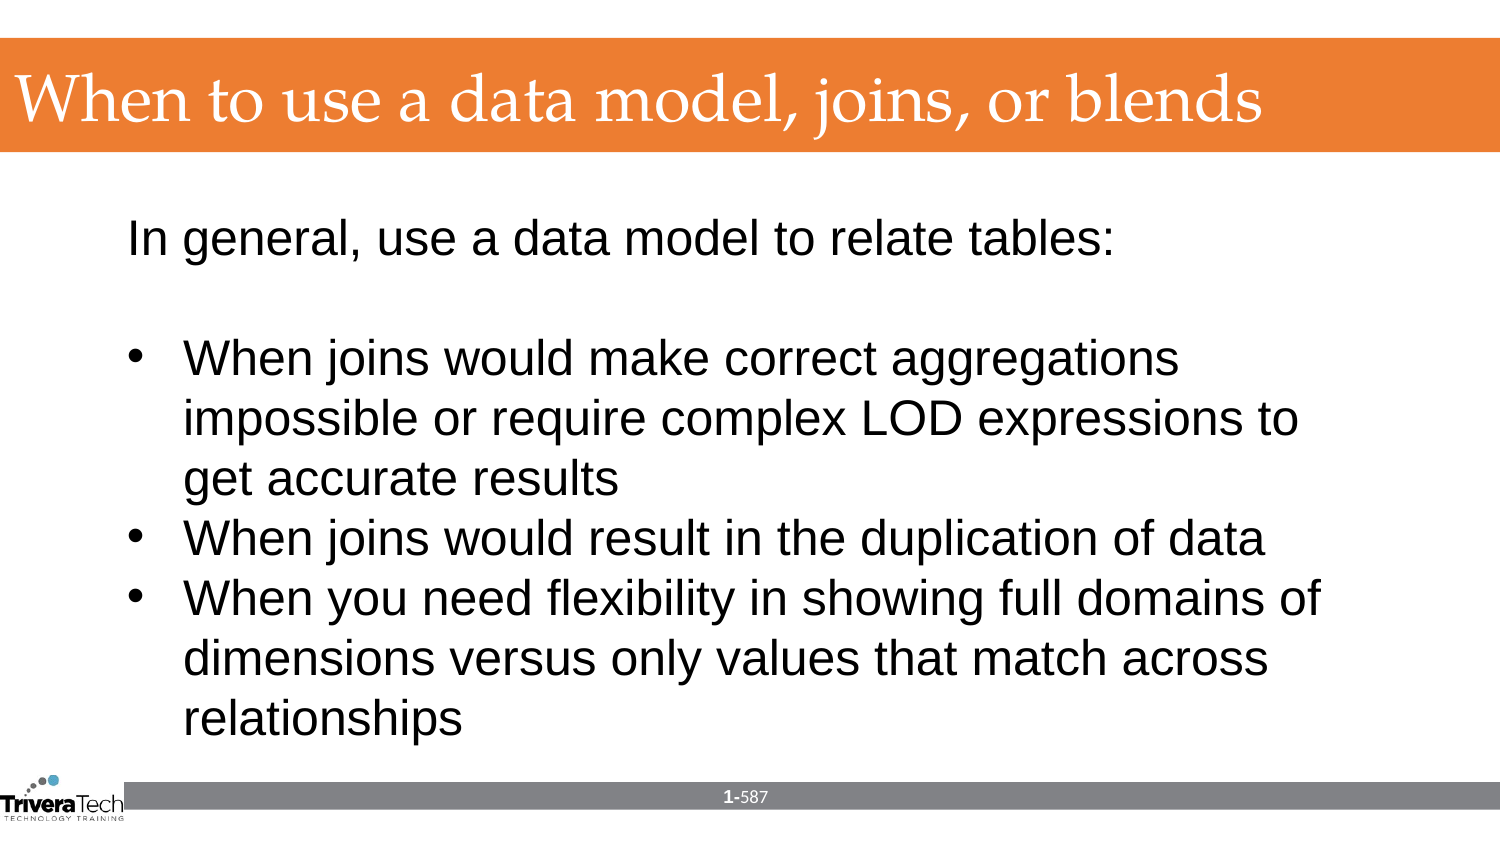

When to use a data model, joins, or blends
In general, use a data model to relate tables:

When joins would make correct aggregations impossible or require complex LOD expressions to get accurate results
When joins would result in the duplication of data
When you need flexibility in showing full domains of dimensions versus only values that match across relationships
1-587